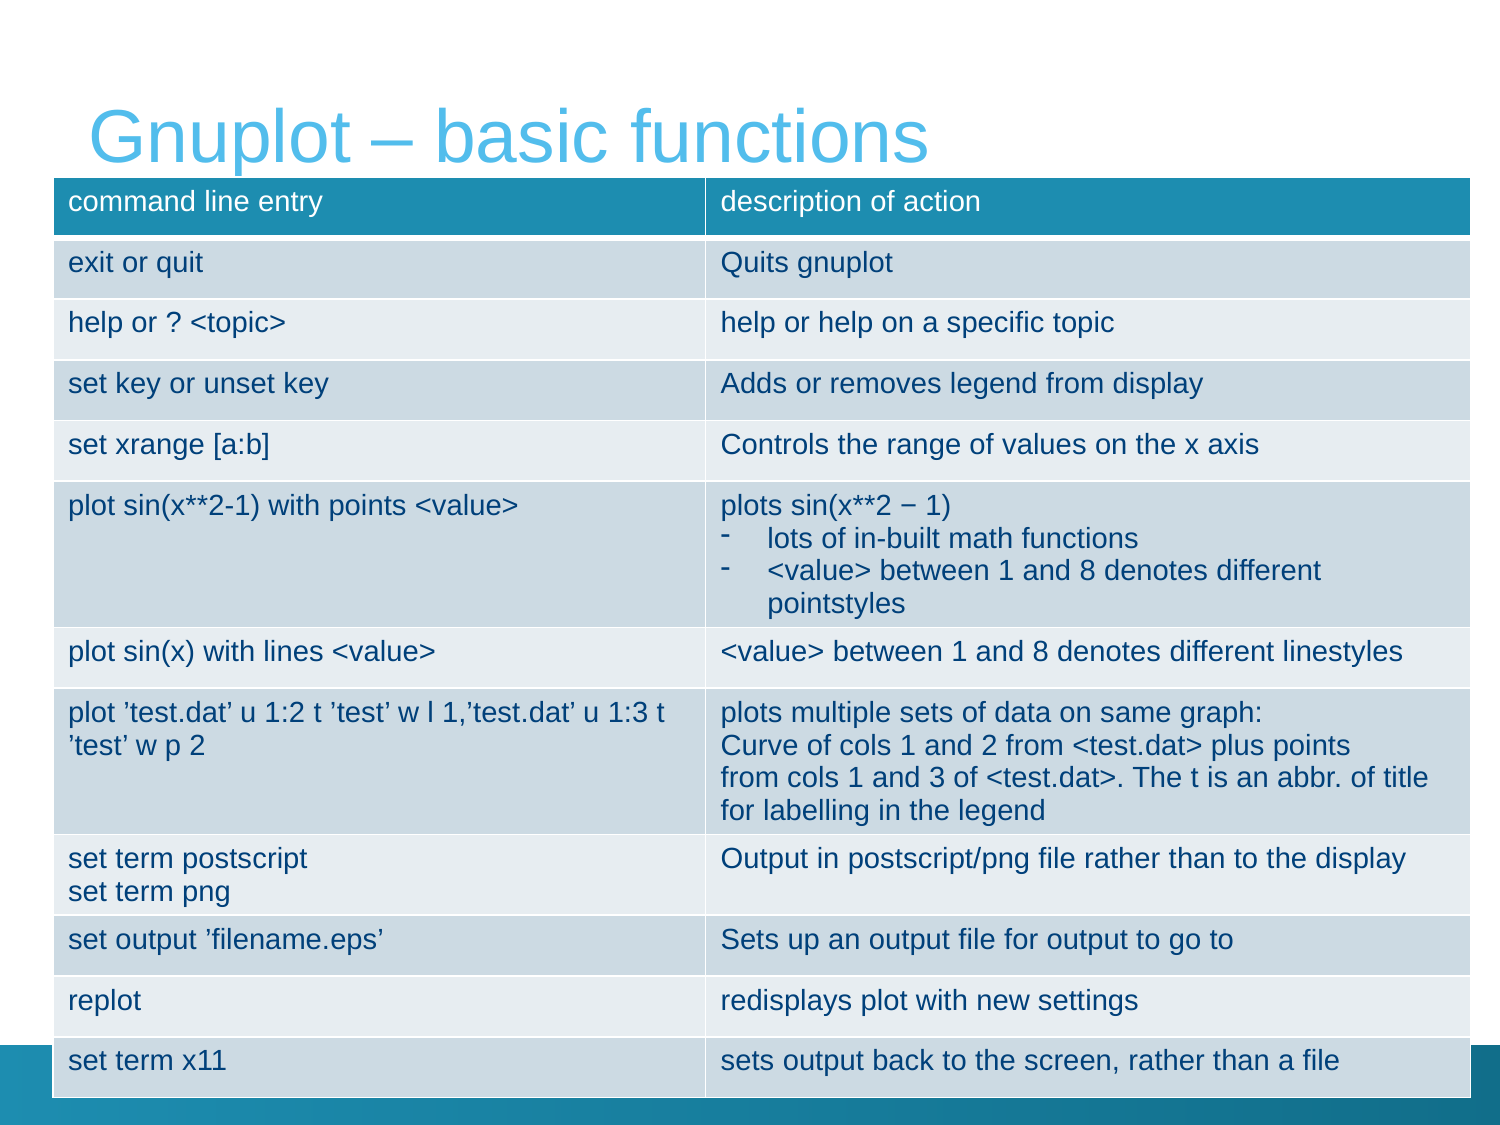

# Gnuplot – basic functions
| command line entry | description of action |
| --- | --- |
| exit or quit | Quits gnuplot |
| help or ? <topic> | help or help on a specific topic |
| set key or unset key | Adds or removes legend from display |
| set xrange [a:b] | Controls the range of values on the x axis |
| plot sin(x\*\*2-1) with points <value> | plots sin(x\*\*2 − 1) lots of in-built math functions <value> between 1 and 8 denotes different pointstyles |
| plot sin(x) with lines <value> | <value> between 1 and 8 denotes different linestyles |
| plot ’test.dat’ u 1:2 t ’test’ w l 1,’test.dat’ u 1:3 t ’test’ w p 2 | plots multiple sets of data on same graph: Curve of cols 1 and 2 from <test.dat> plus points from cols 1 and 3 of <test.dat>. The t is an abbr. of title for labelling in the legend |
| set term postscript set term png | Output in postscript/png file rather than to the display |
| set output ’filename.eps’ | Sets up an output file for output to go to |
| replot | redisplays plot with new settings |
| set term x11 | sets output back to the screen, rather than a file |